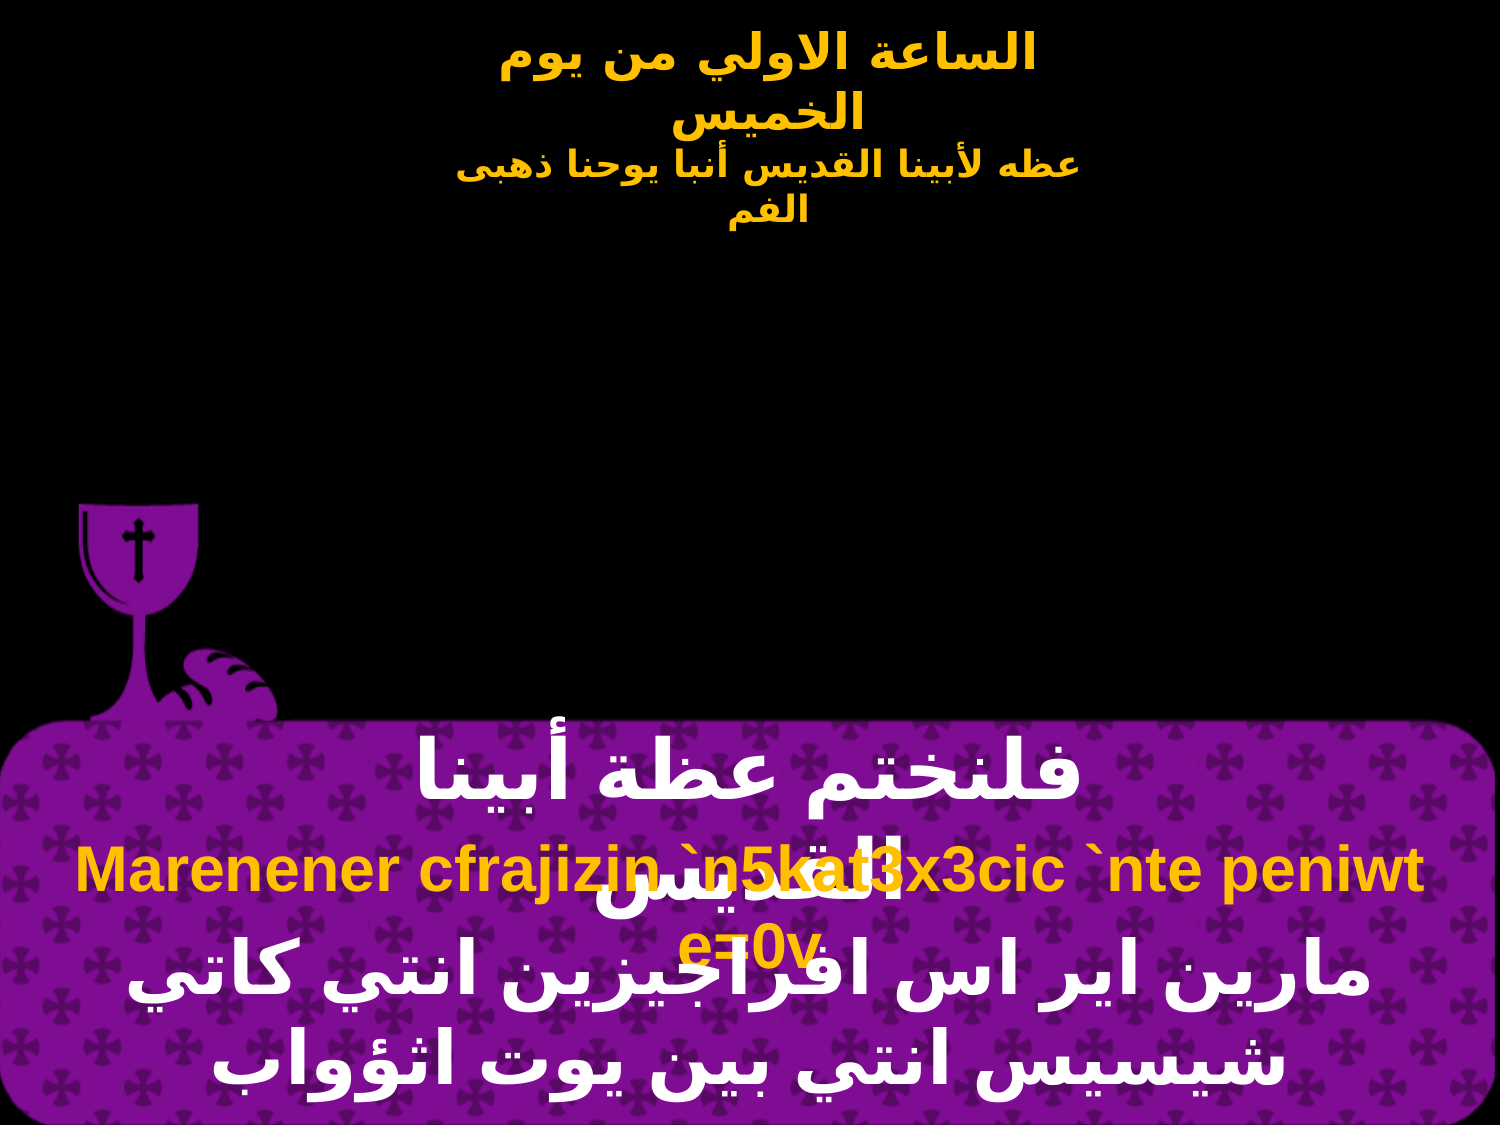

فلنختم عظة أبينا القديس
Marenener cfrajizin `n5kat3x3cic `nte peniwt e=0v
مارين اير اس افراجيزين انتي كاتي شيسيس انتي بين يوت اثؤواب